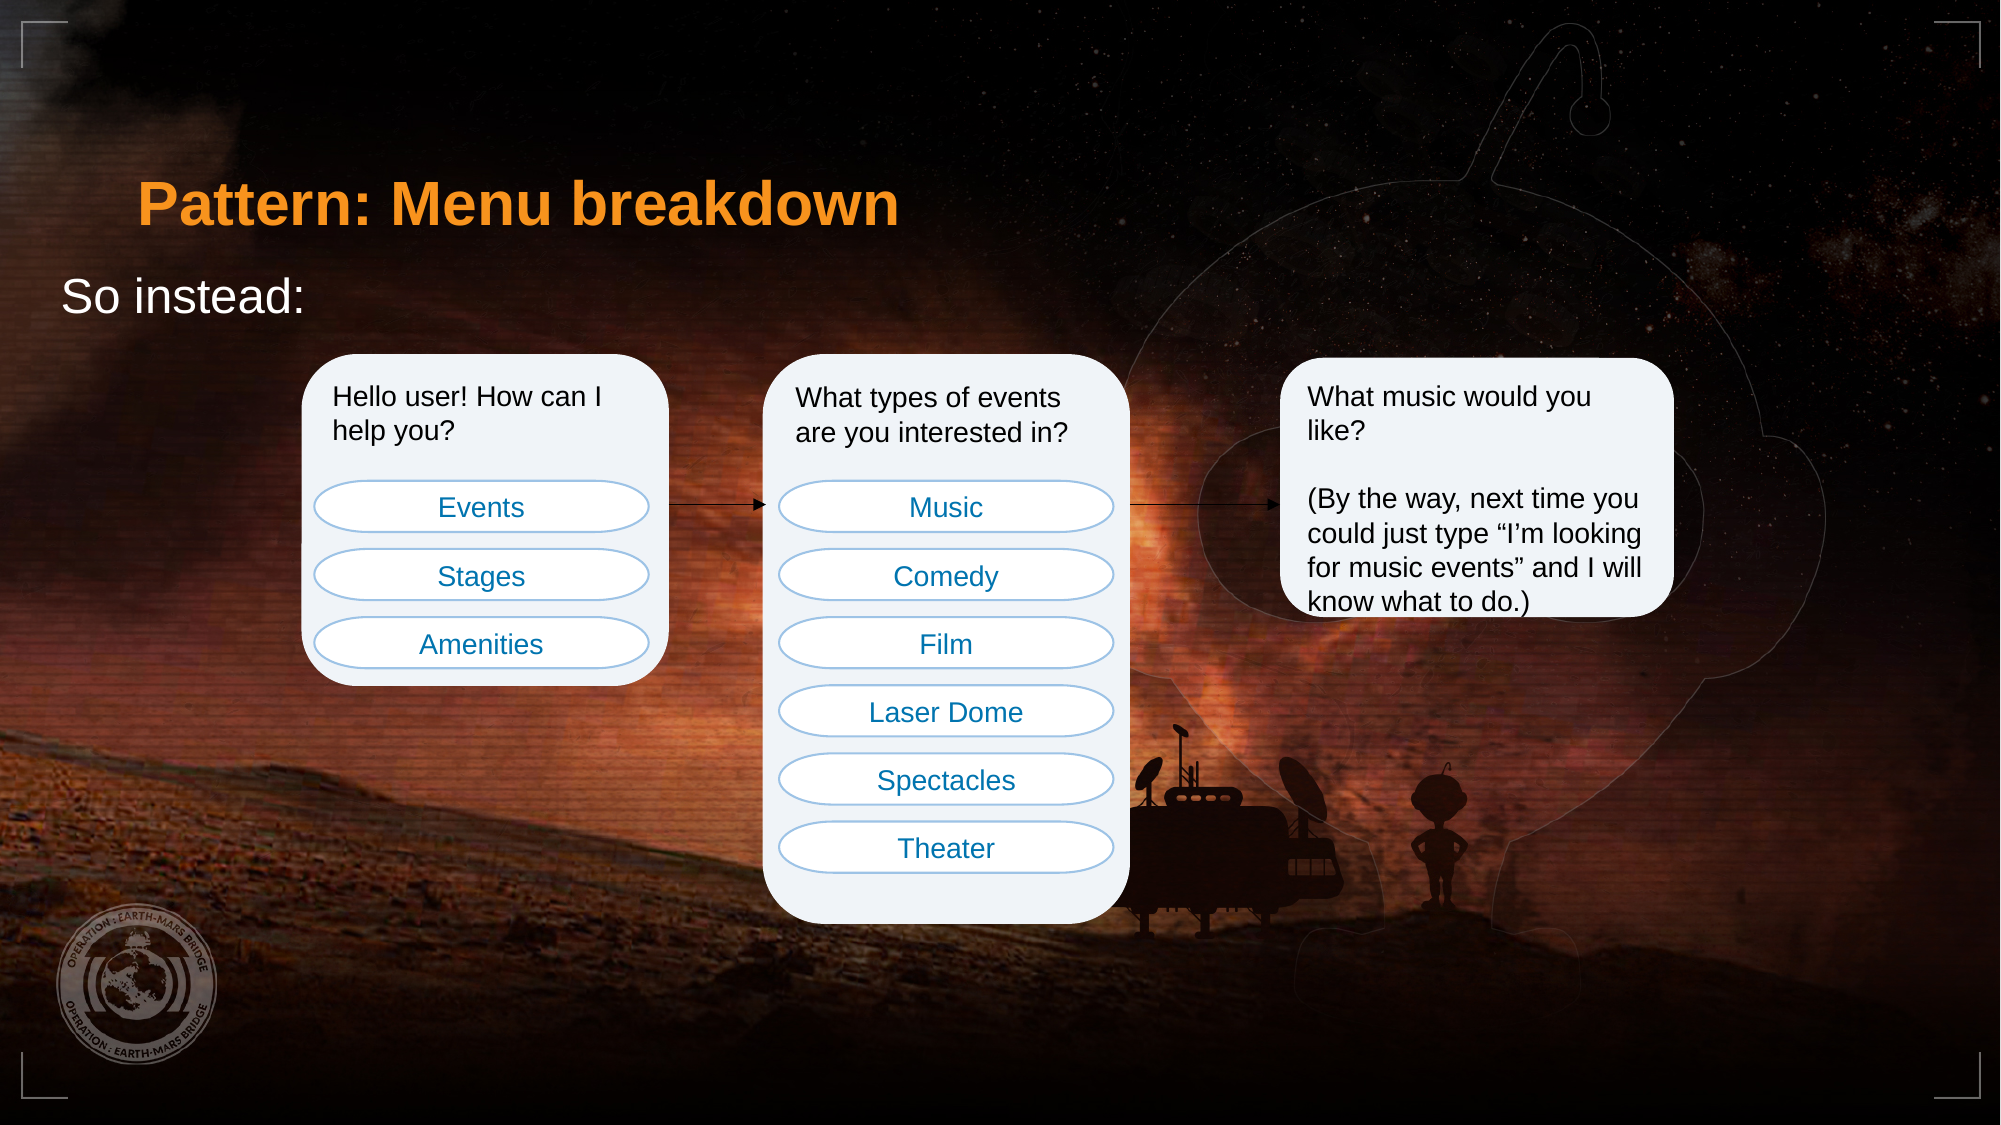

# Pattern: Menu breakdown
So instead:
What types of events are you interested in?
Music
Comedy
Film
Laser Dome
Spectacles
Theater
Hello user! How can I help you?
Events
Stages
Amenities
What music would you like?

(By the way, next time you could just type “I’m looking for music events” and I will know what to do.)